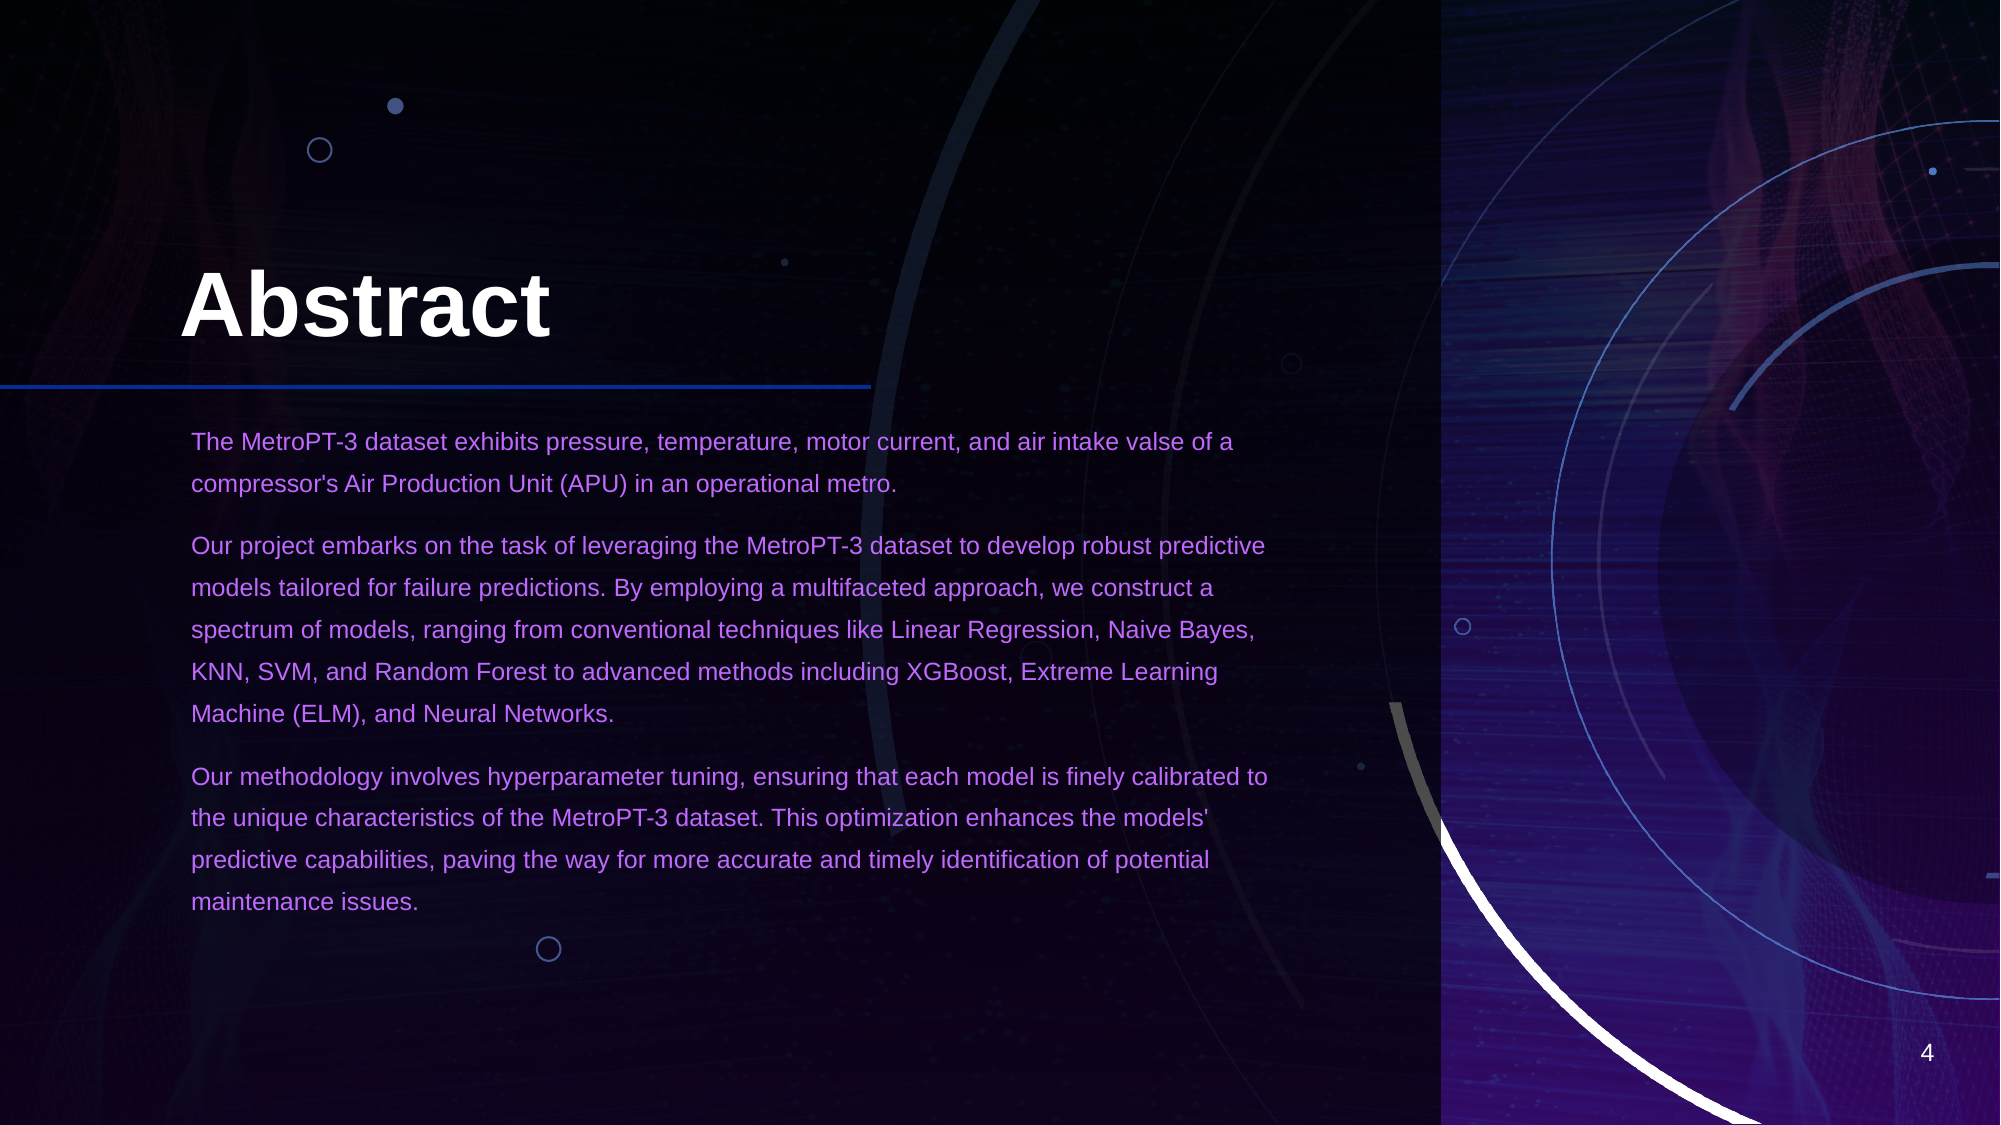

# Abstract
The MetroPT-3 dataset exhibits pressure, temperature, motor current, and air intake valse of a compressor's Air Production Unit (APU) in an operational metro.
Our project embarks on the task of leveraging the MetroPT-3 dataset to develop robust predictive models tailored for failure predictions. By employing a multifaceted approach, we construct a spectrum of models, ranging from conventional techniques like Linear Regression, Naive Bayes, KNN, SVM, and Random Forest to advanced methods including XGBoost, Extreme Learning Machine (ELM), and Neural Networks.
Our methodology involves hyperparameter tuning, ensuring that each model is finely calibrated to the unique characteristics of the MetroPT-3 dataset. This optimization enhances the models' predictive capabilities, paving the way for more accurate and timely identification of potential maintenance issues.

4